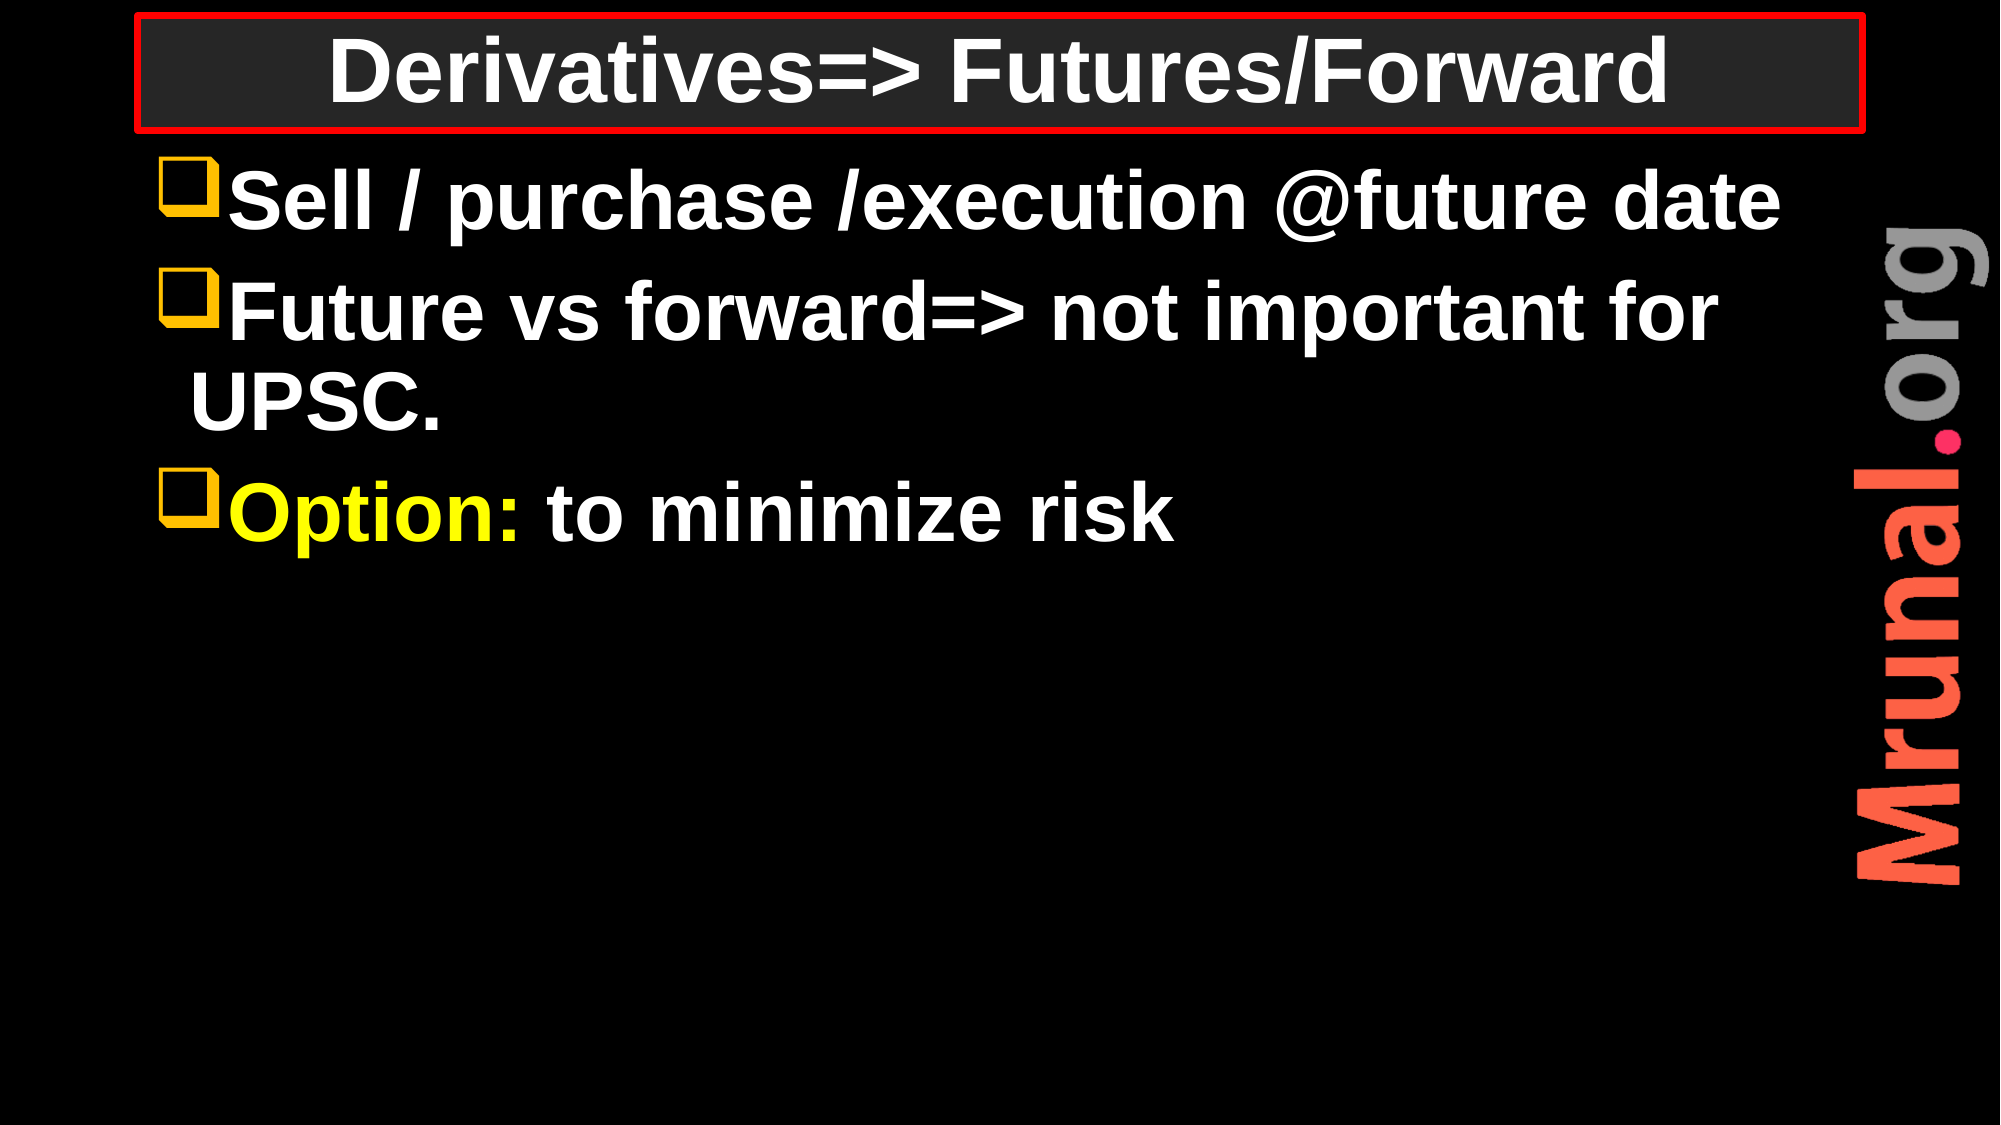

# Derivatives=> Futures/Forward
Sell / purchase /execution @future date
Future vs forward=> not important for UPSC.
Option: to minimize risk